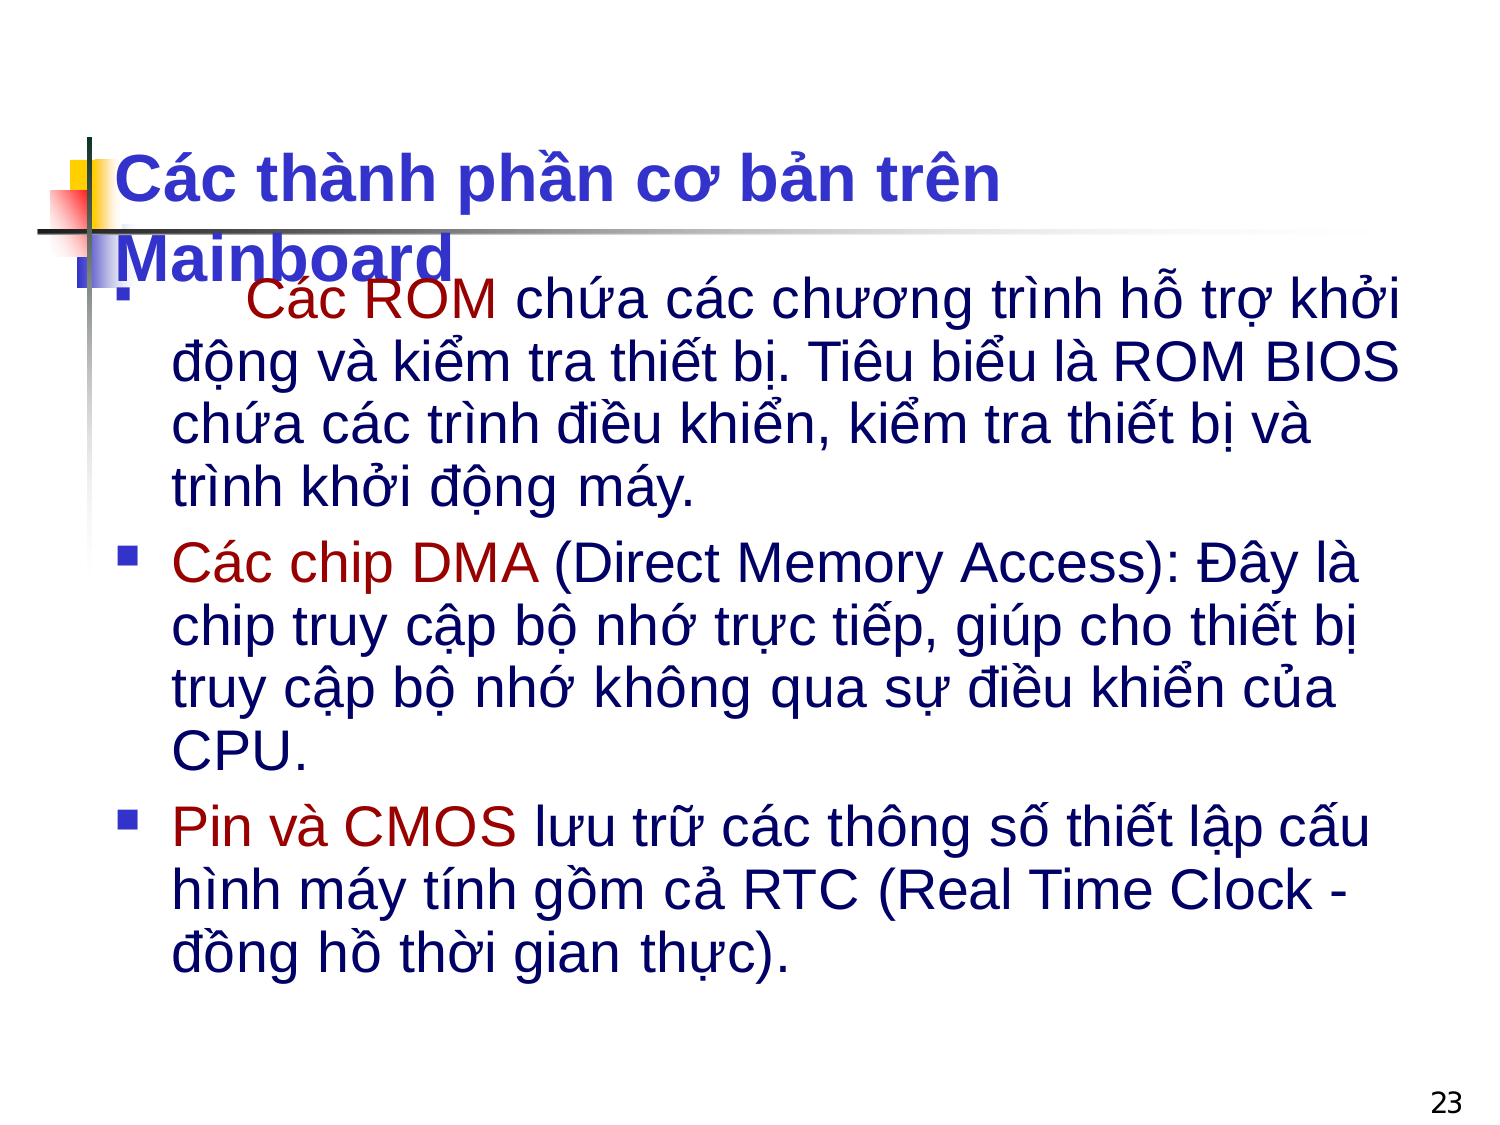

# Các thành phần cơ bản trên Mainboard
	Các ROM chứa các chương trình hỗ trợ khởi  động và kiểm tra thiết bị. Tiêu biểu là ROM BIOS  chứa các trình điều khiển, kiểm tra thiết bị và  trình khởi động máy.
Các chip DMA (Direct Memory Access): Ðây là  chip truy cập bộ nhớ trực tiếp, giúp cho thiết bị  truy cập bộ nhớ không qua sự điều khiển của  CPU.
Pin và CMOS lưu trữ các thông số thiết lập cấu  hình máy tính gồm cả RTC (Real Time Clock -  đồng hồ thời gian thực).
23